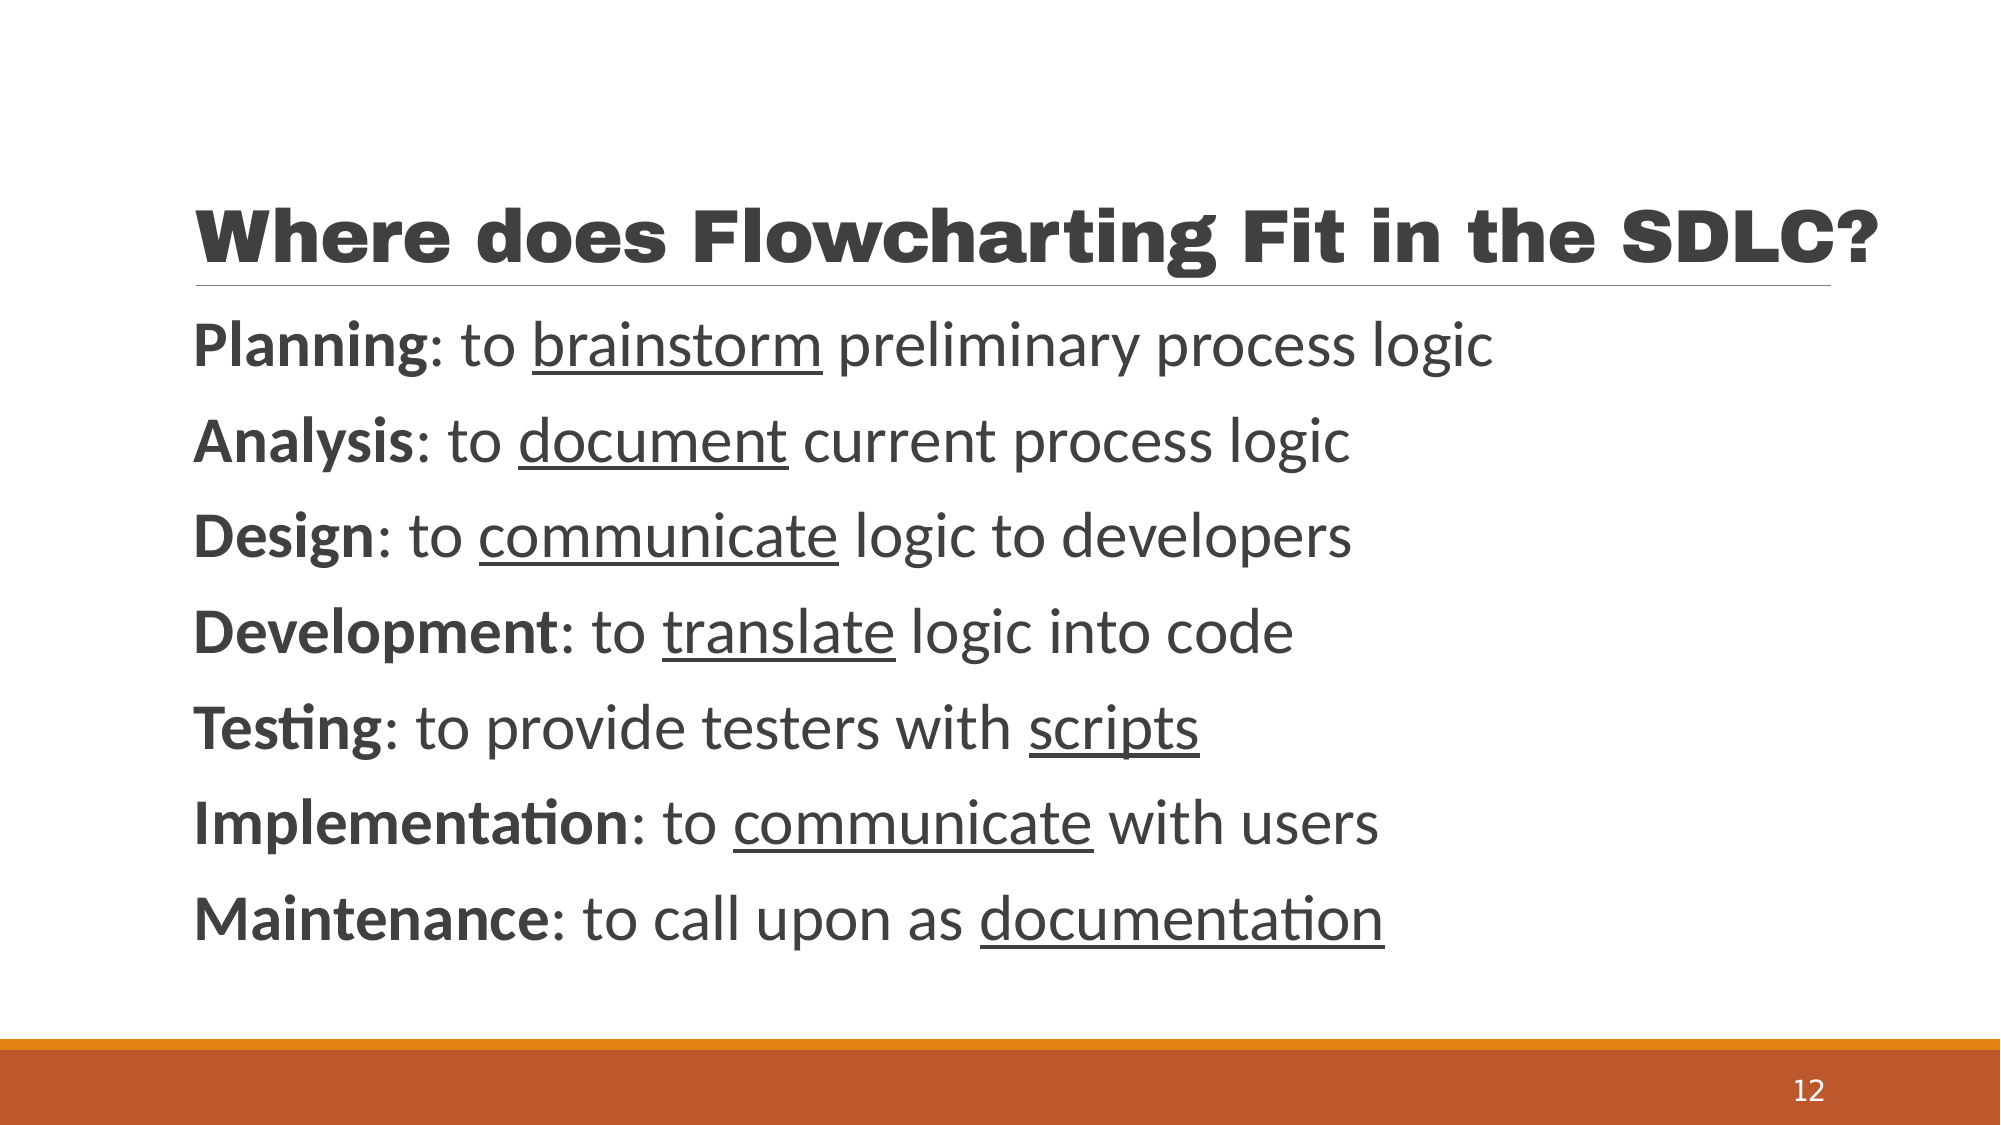

# Where does Flowcharting Fit in the SDLC?
Planning: to brainstorm preliminary process logic
Analysis: to document current process logic
Design: to communicate logic to developers
Development: to translate logic into code
Testing: to provide testers with scripts
Implementation: to communicate with users
Maintenance: to call upon as documentation

12